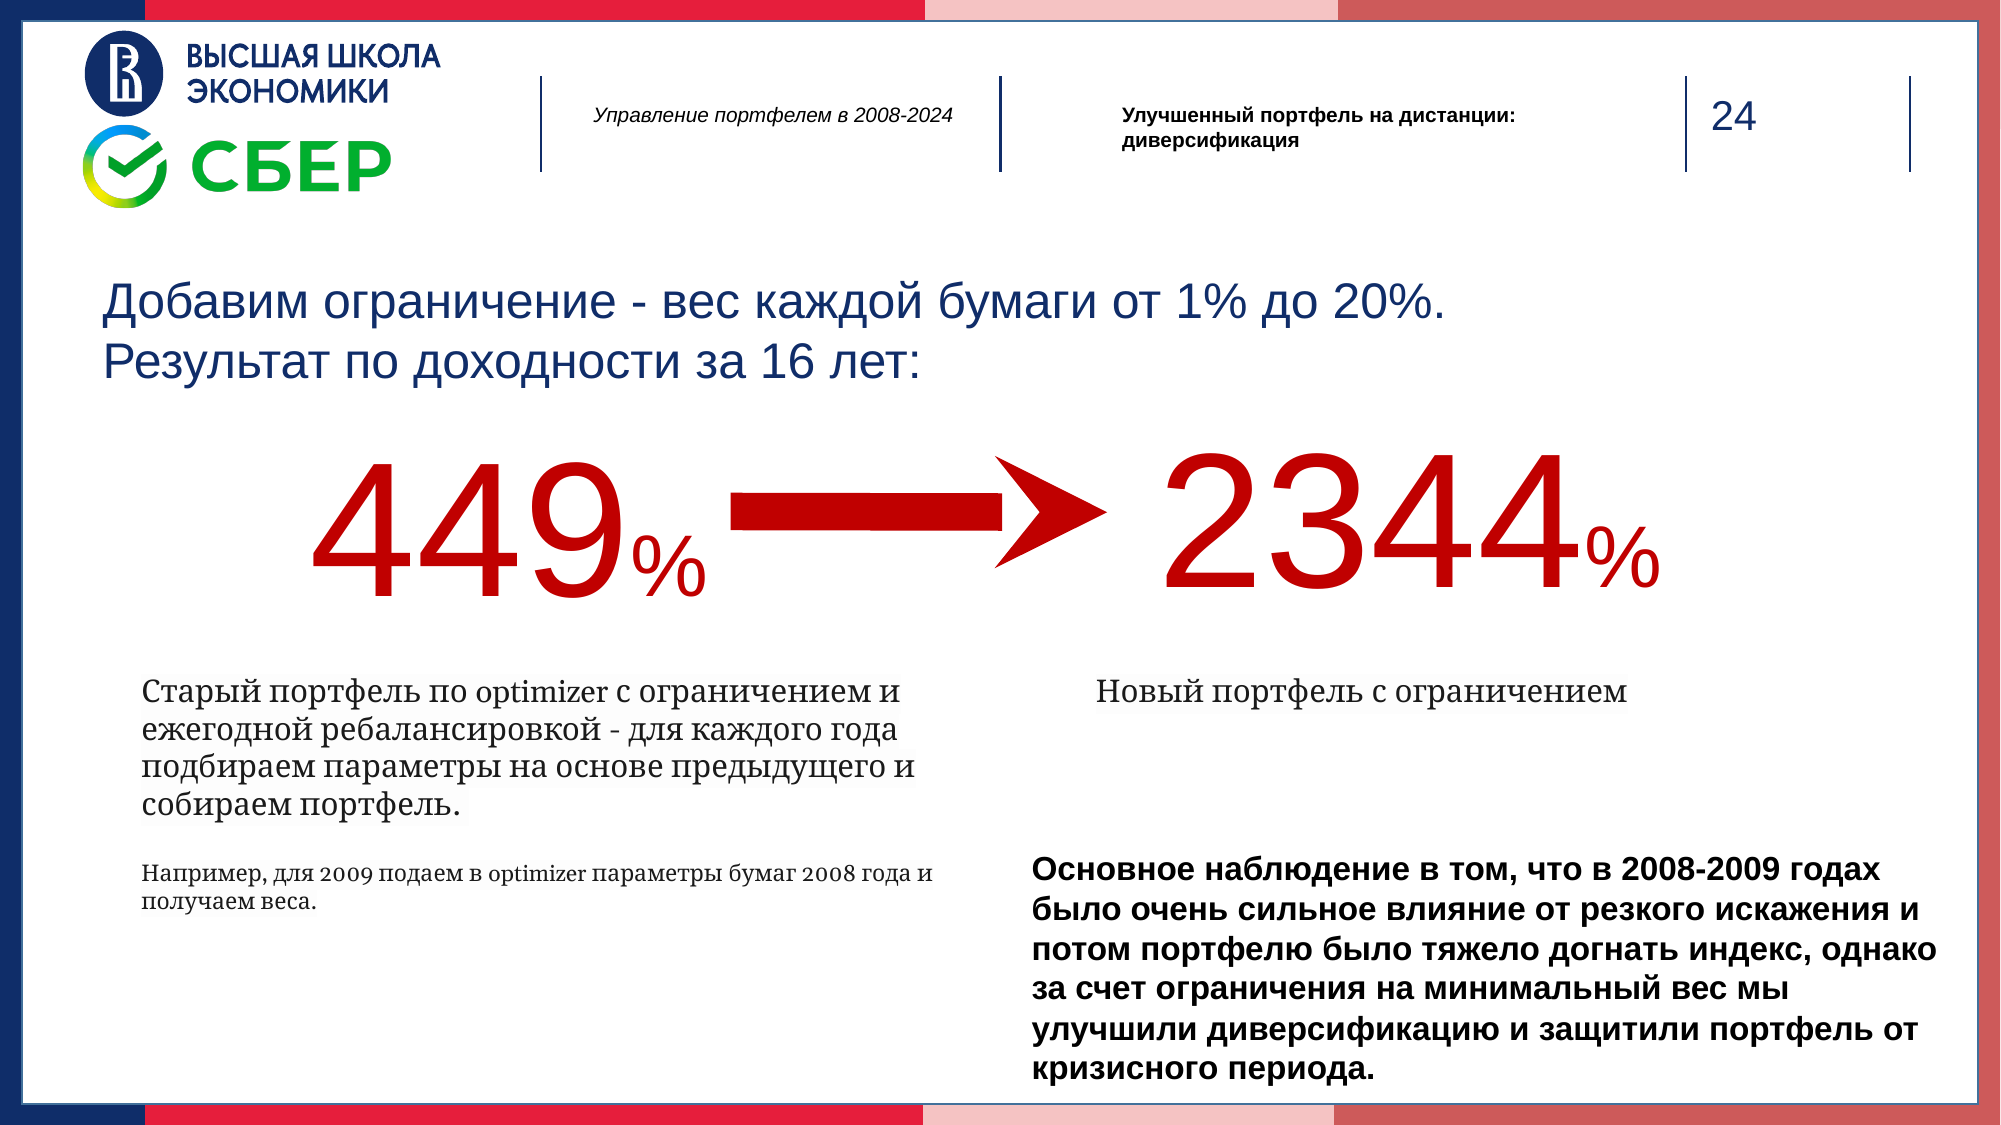

24
Управление портфелем в 2008-2024
Улучшенный портфель на дистанции: диверсификация
Добавим ограничение - вес каждой бумаги от 1% до 20%.
Результат по доходности за 16 лет:
2344%
449%

Новый портфель с ограничением

Старый портфель по optimizer с ограничением и ежегодной ребалансировкой - для каждого года подбираем параметры на основе предыдущего и собираем портфель.

Например, для 2009 подаем в optimizer параметры бумаг 2008 года и получаем веса.

Основное наблюдение в том, что в 2008-2009 годах было очень сильное влияние от резкого искажения и потом портфелю было тяжело догнать индекс, однако за счет ограничения на минимальный вес мы улучшили диверсификацию и защитили портфель от кризисного периода.